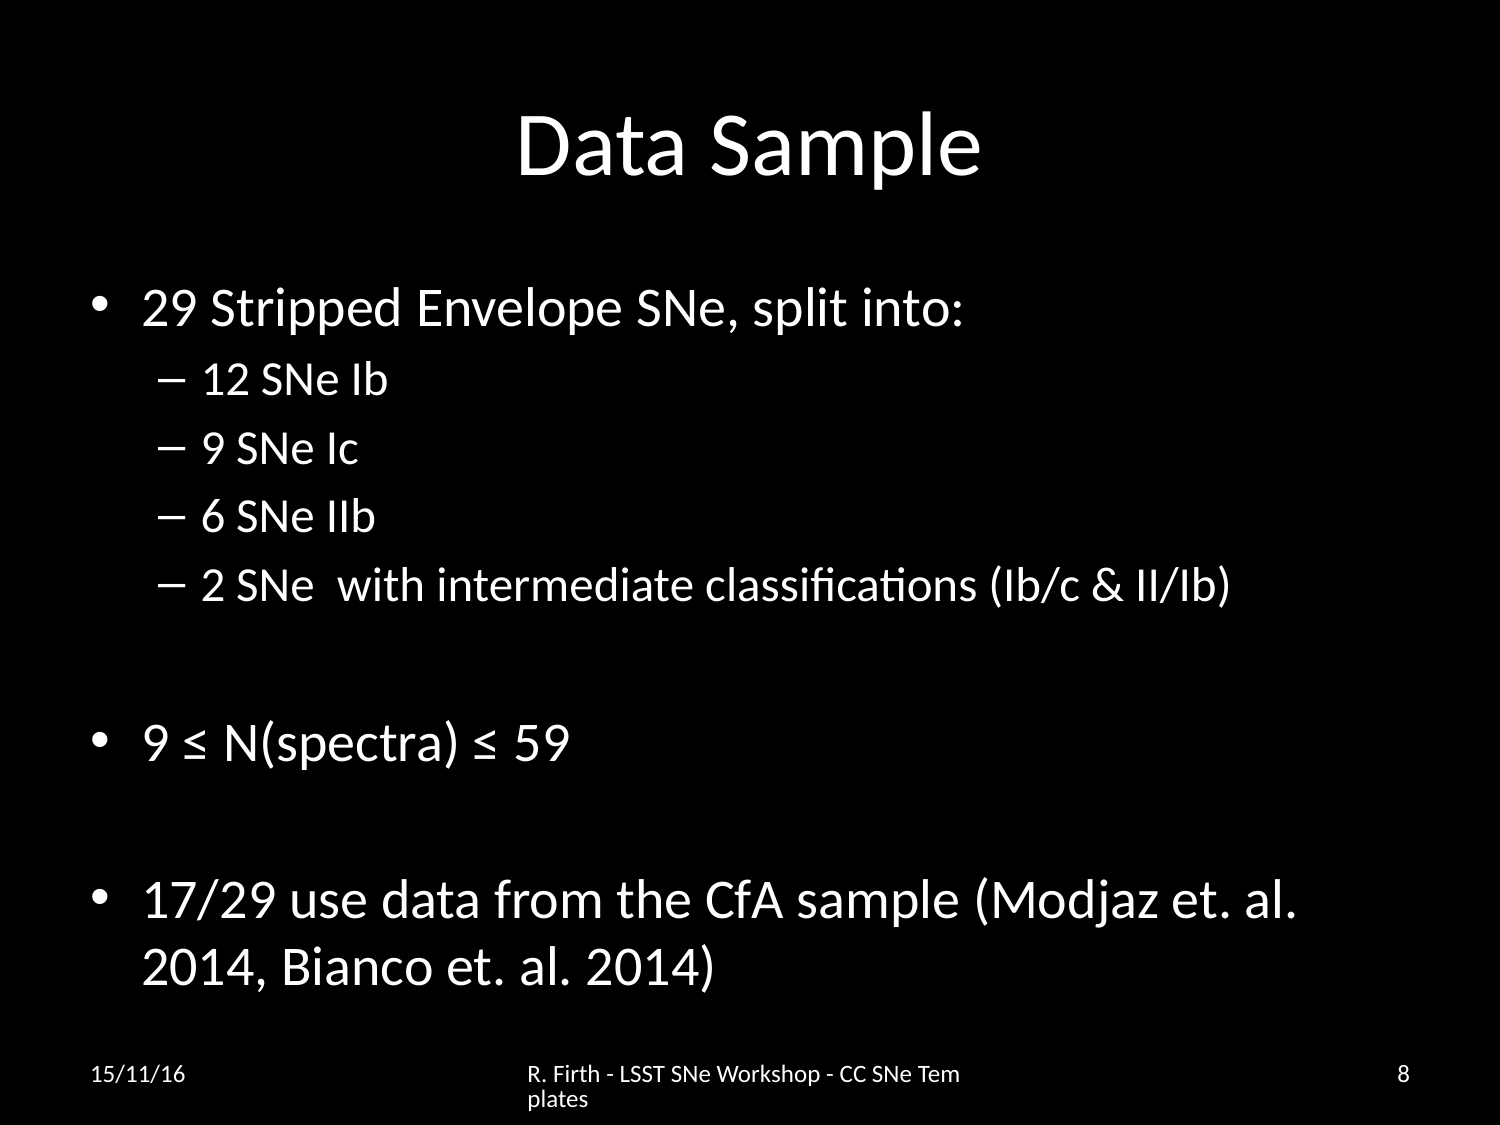

# Data Sample
29 Stripped Envelope SNe, split into:
12 SNe Ib
9 SNe Ic
6 SNe IIb
2 SNe  with intermediate classifications (Ib/c & II/Ib)

9 ≤ N(spectra) ≤ 59

17/29 use data from the CfA sample (Modjaz et. al. 2014, Bianco et. al. 2014)

15/11/16
R. Firth - LSST SNe Workshop - CC SNe Templates
8